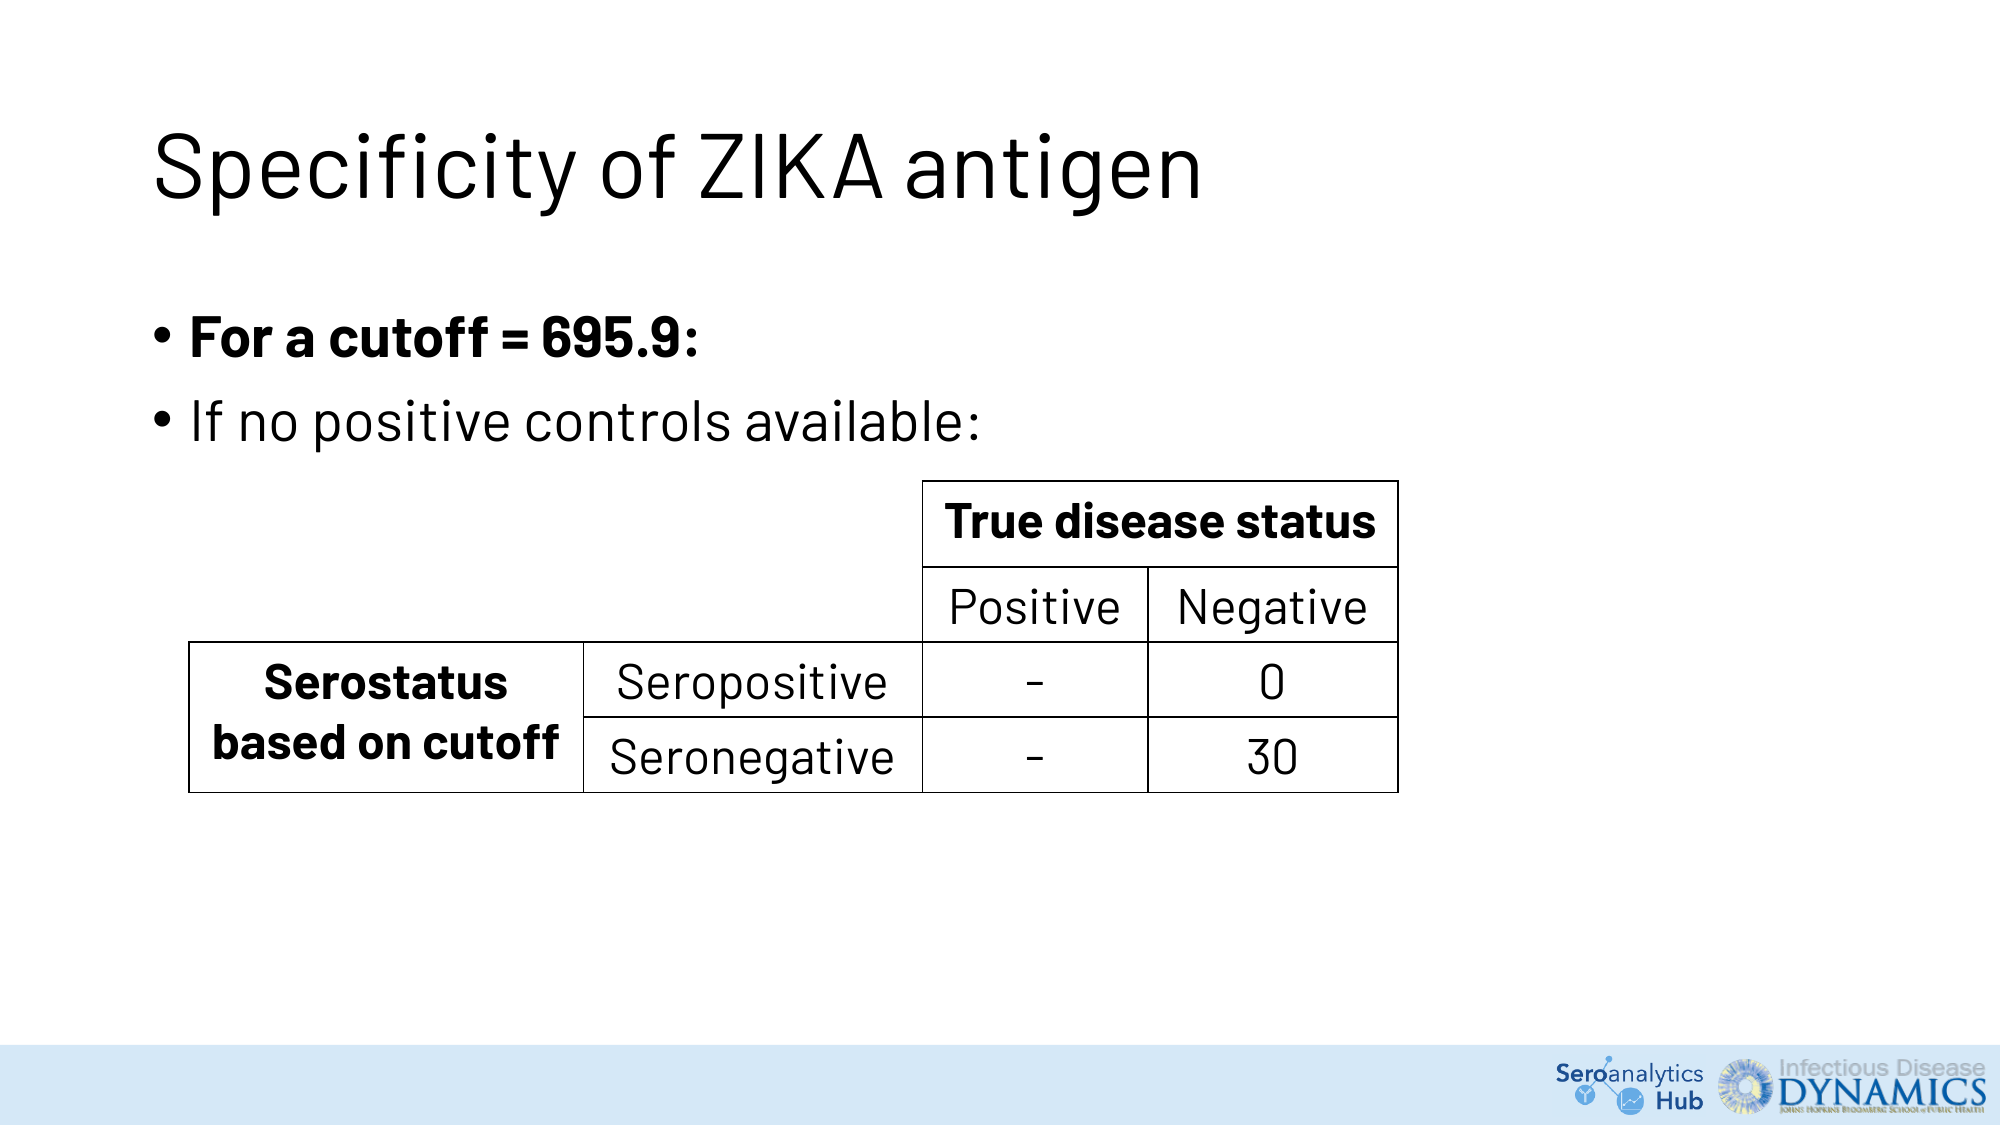

# Specificity of ZIKA antigen
For a cutoff = 695.9:
If no positive controls available:

|  |  | True disease status |  |
| --- | --- | --- | --- |
|  |  | Positive | Negative |
| Serostatus based on cutoff | Seropositive | - | 0 |
|  | Seronegative | - | 30 |